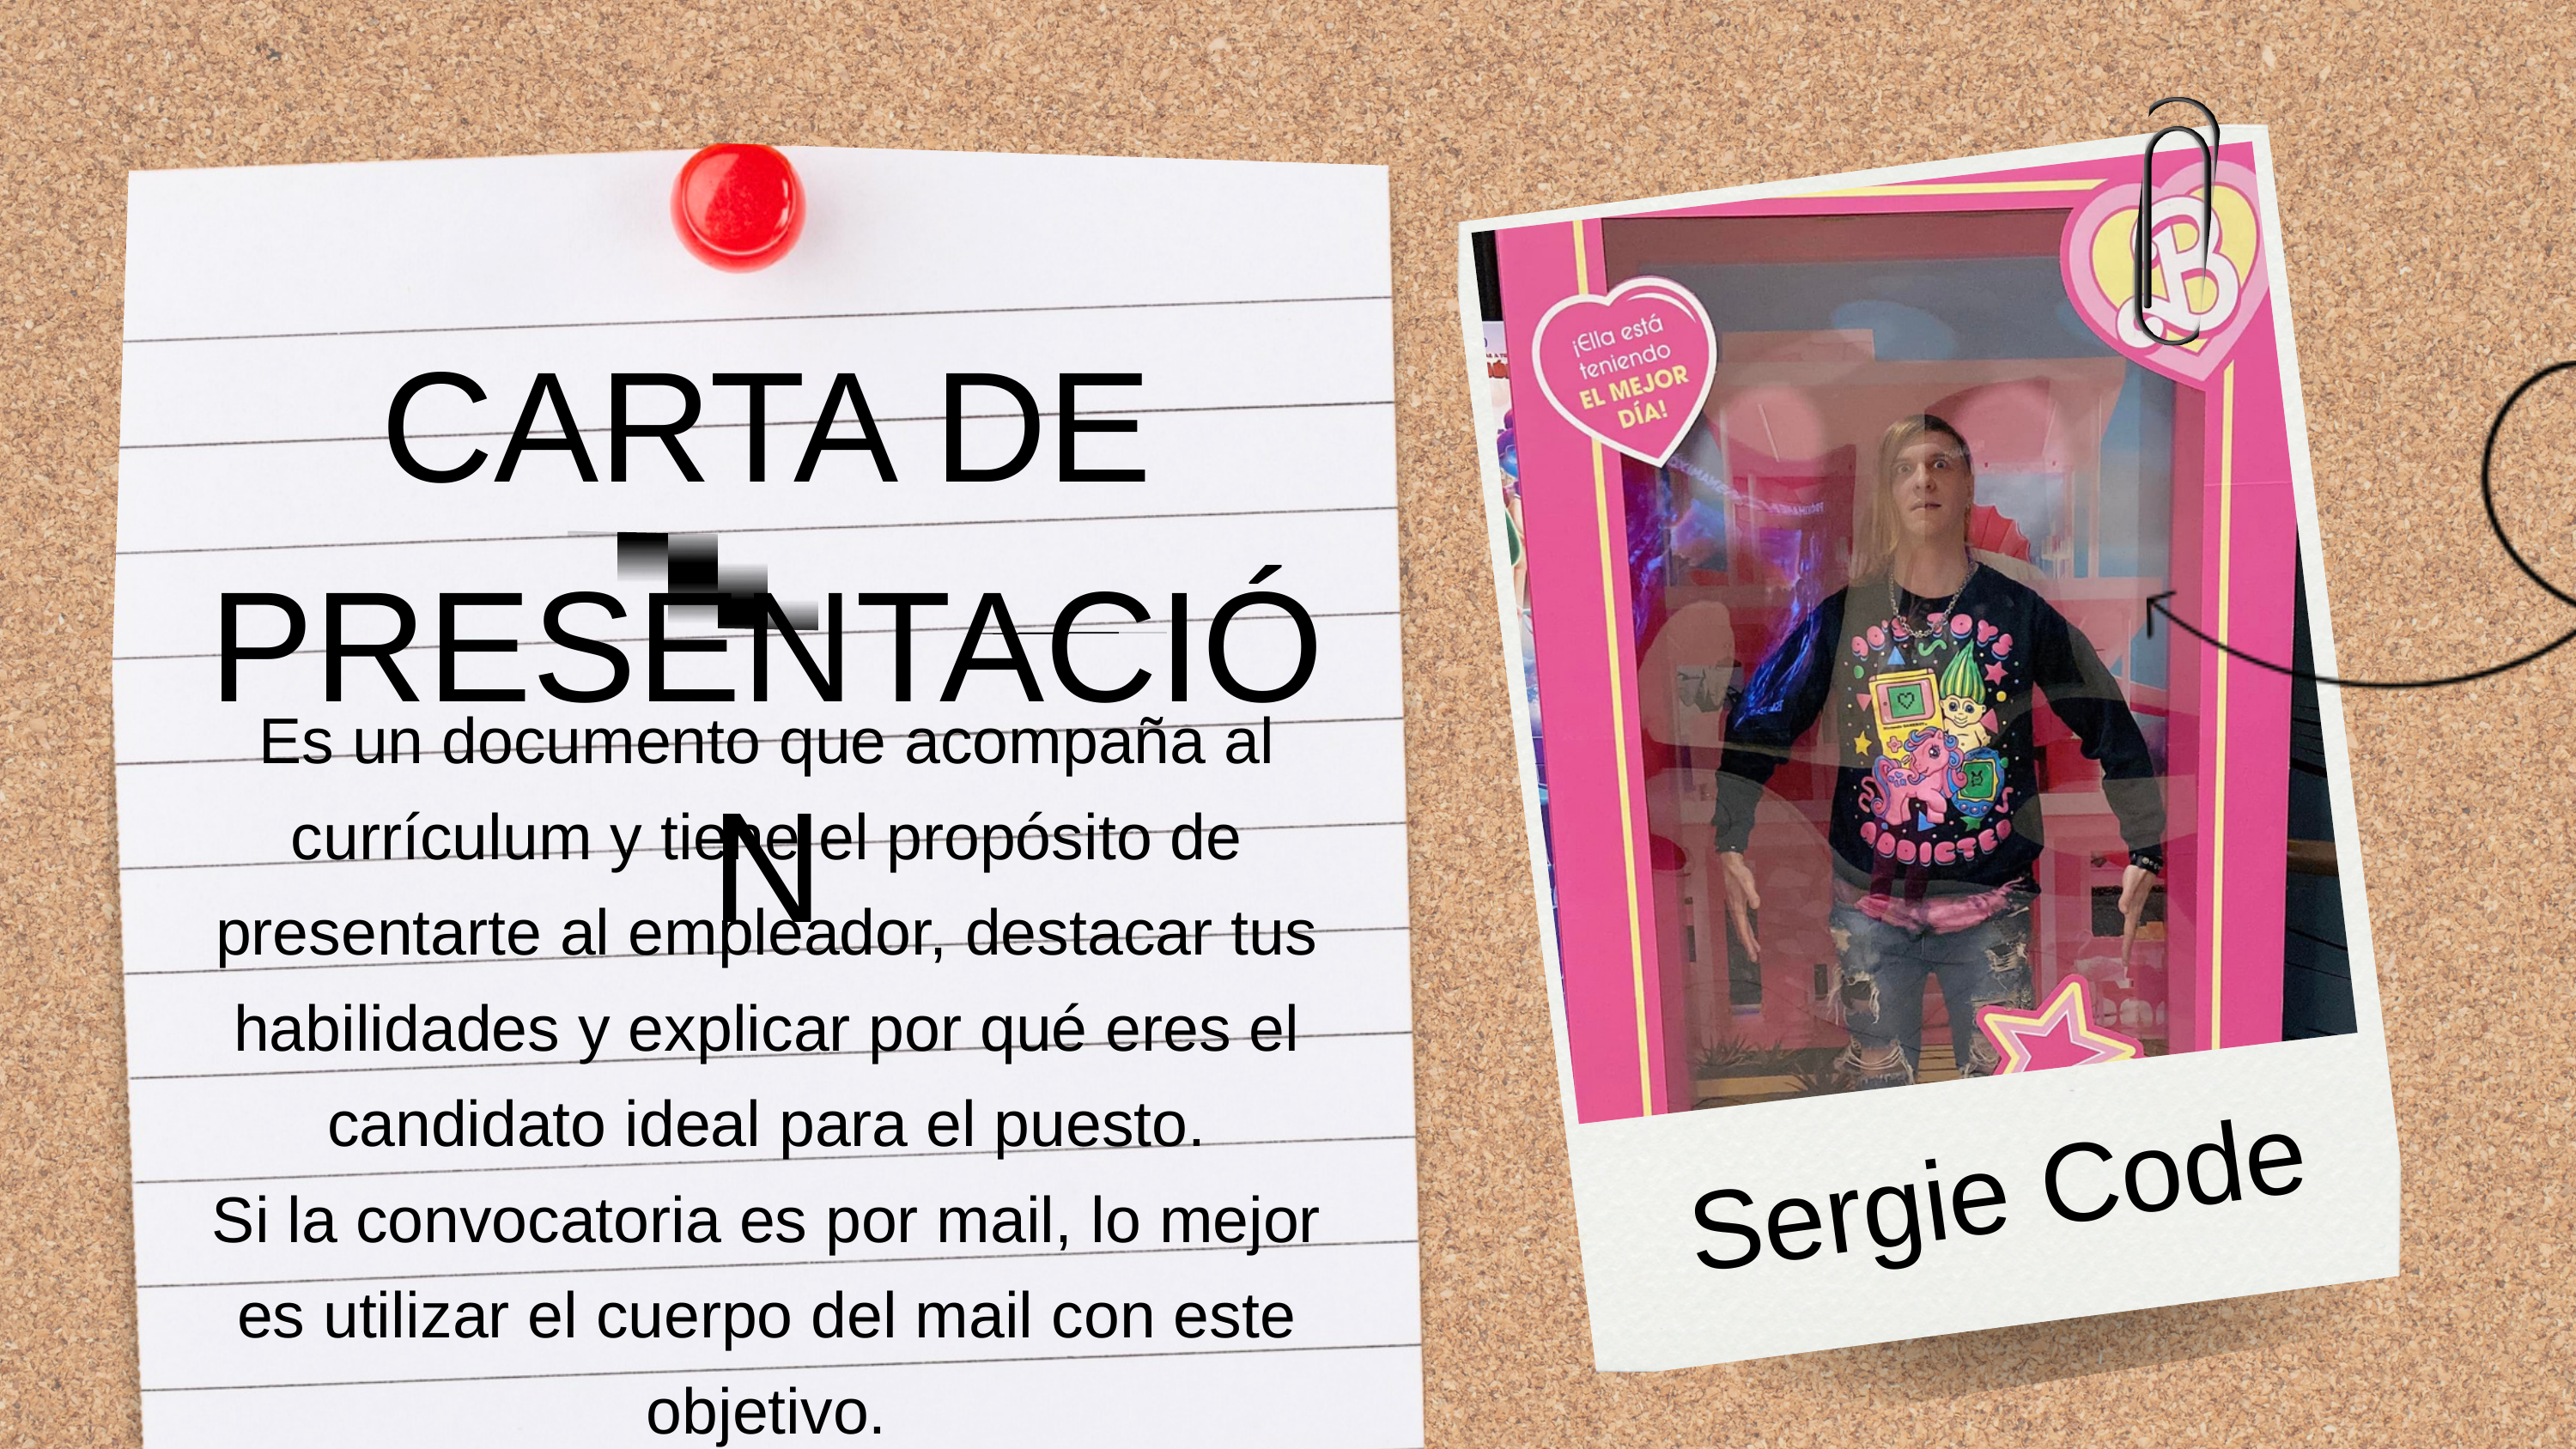

CARTA DE PRESENTACIÓN

Es un documento que acompaña al currículum y tiene el propósito de presentarte al empleador, destacar tus habilidades y explicar por qué eres el candidato ideal para el puesto.
Si la convocatoria es por mail, lo mejor es utilizar el cuerpo del mail con este objetivo.
Sergie Code